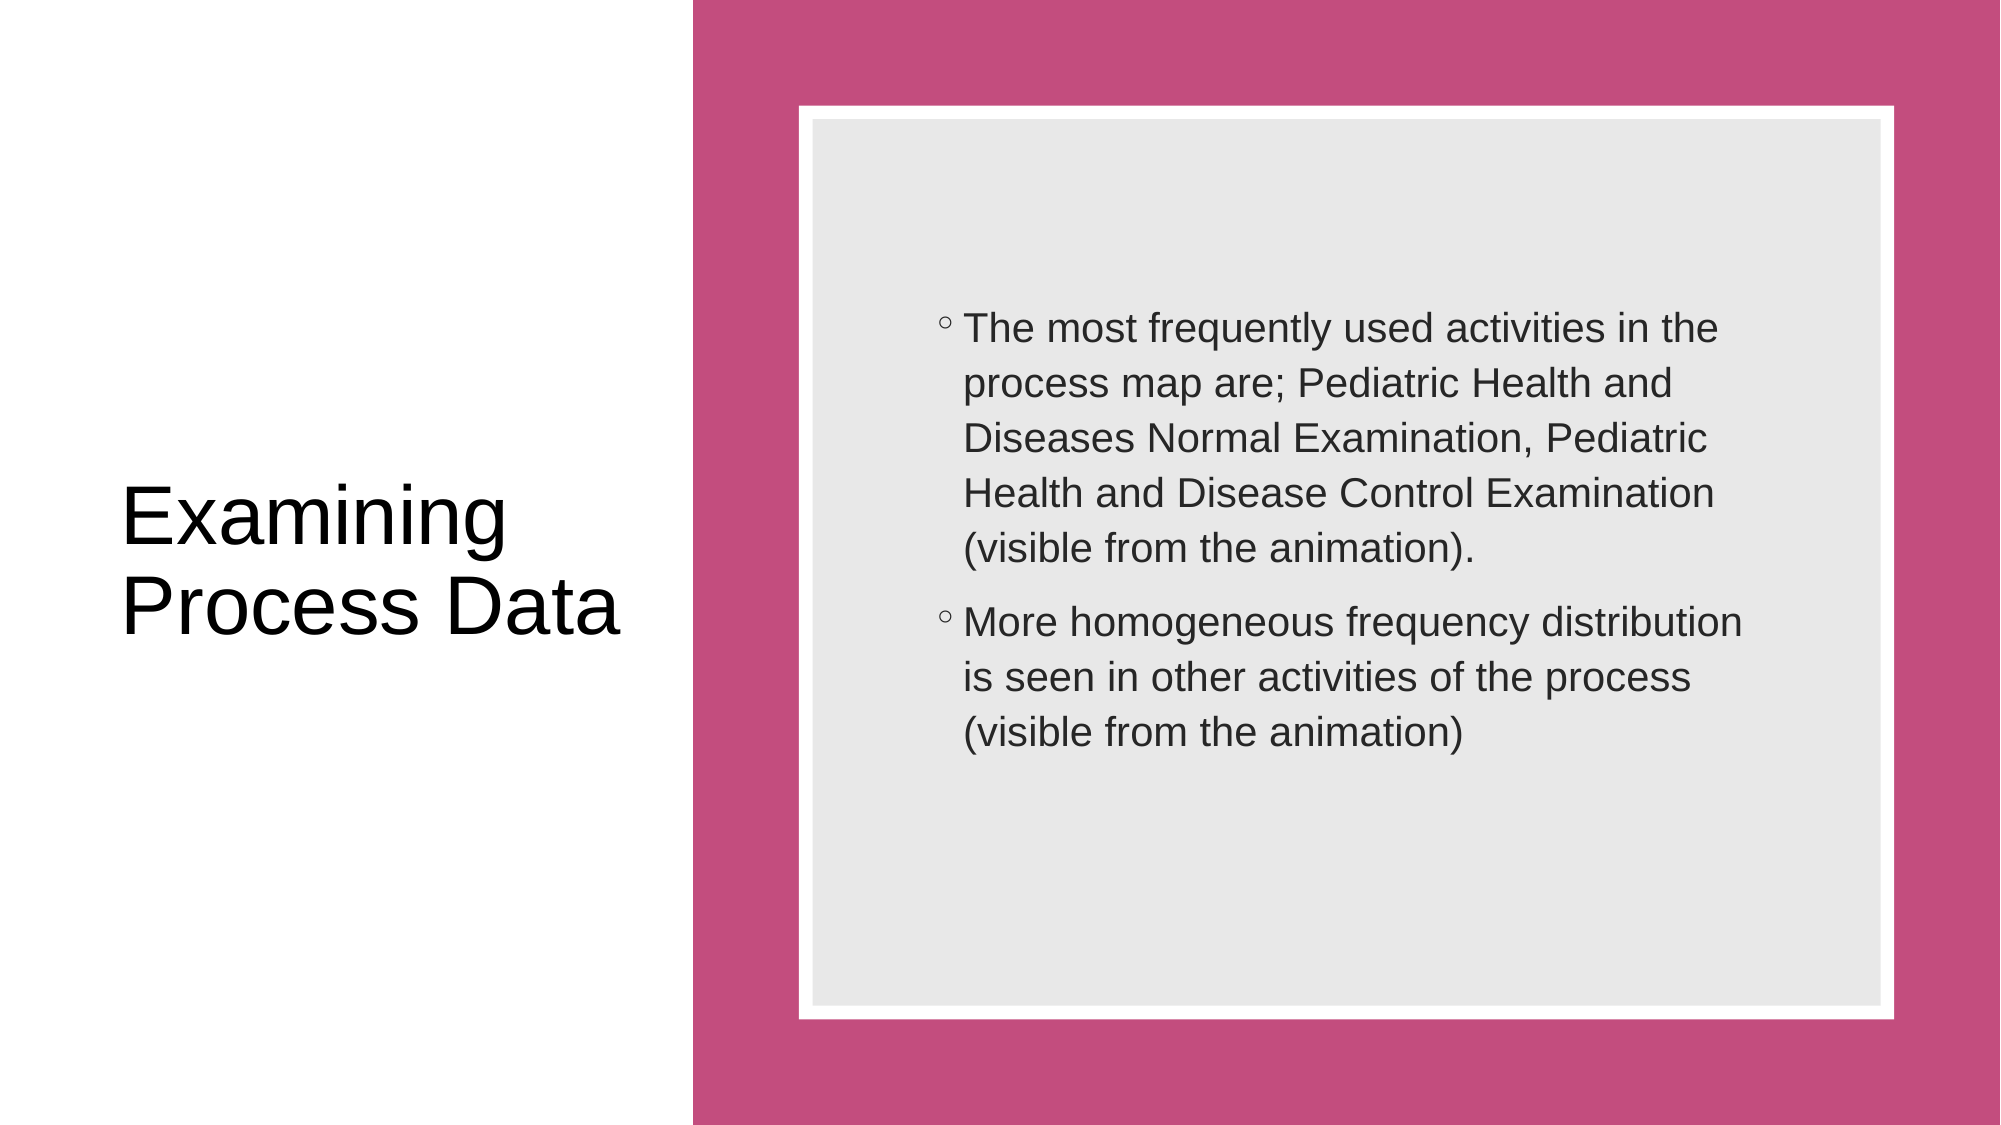

# Examining Process Data
The most frequently used activities in the process map are; Pediatric Health and Diseases Normal Examination, Pediatric Health and Disease Control Examination (visible from the animation).
More homogeneous frequency distribution is seen in other activities of the process (visible from the animation)